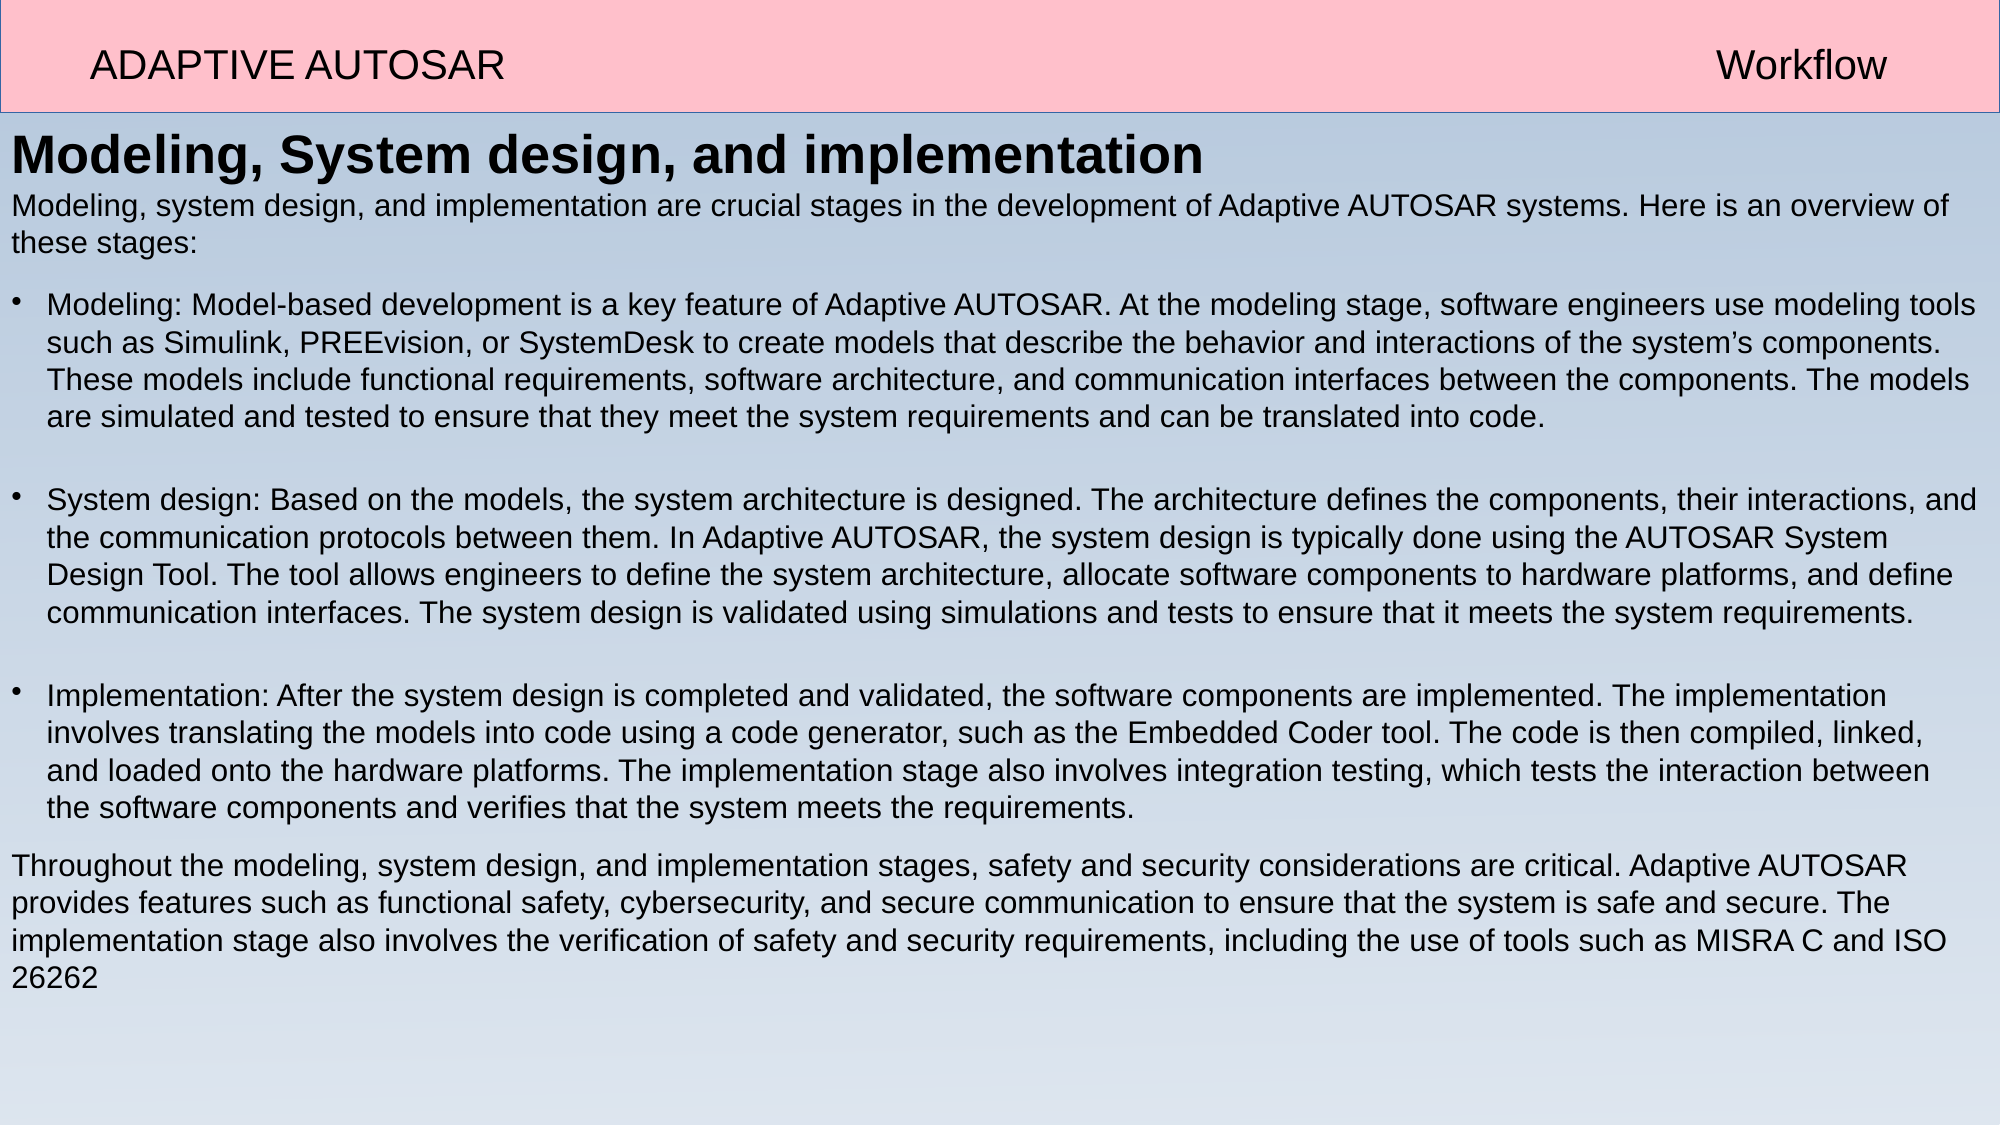

ADAPTIVE AUTOSAR								           Workflow
Modeling, System design, and implementation
Modeling, system design, and implementation are crucial stages in the development of Adaptive AUTOSAR systems. Here is an overview of these stages:
Modeling: Model-based development is a key feature of Adaptive AUTOSAR. At the modeling stage, software engineers use modeling tools such as Simulink, PREEvision, or SystemDesk to create models that describe the behavior and interactions of the system’s components. These models include functional requirements, software architecture, and communication interfaces between the components. The models are simulated and tested to ensure that they meet the system requirements and can be translated into code.
System design: Based on the models, the system architecture is designed. The architecture defines the components, their interactions, and the communication protocols between them. In Adaptive AUTOSAR, the system design is typically done using the AUTOSAR System Design Tool. The tool allows engineers to define the system architecture, allocate software components to hardware platforms, and define communication interfaces. The system design is validated using simulations and tests to ensure that it meets the system requirements.
Implementation: After the system design is completed and validated, the software components are implemented. The implementation involves translating the models into code using a code generator, such as the Embedded Coder tool. The code is then compiled, linked, and loaded onto the hardware platforms. The implementation stage also involves integration testing, which tests the interaction between the software components and verifies that the system meets the requirements.
Throughout the modeling, system design, and implementation stages, safety and security considerations are critical. Adaptive AUTOSAR provides features such as functional safety, cybersecurity, and secure communication to ensure that the system is safe and secure. The implementation stage also involves the verification of safety and security requirements, including the use of tools such as MISRA C and ISO 26262